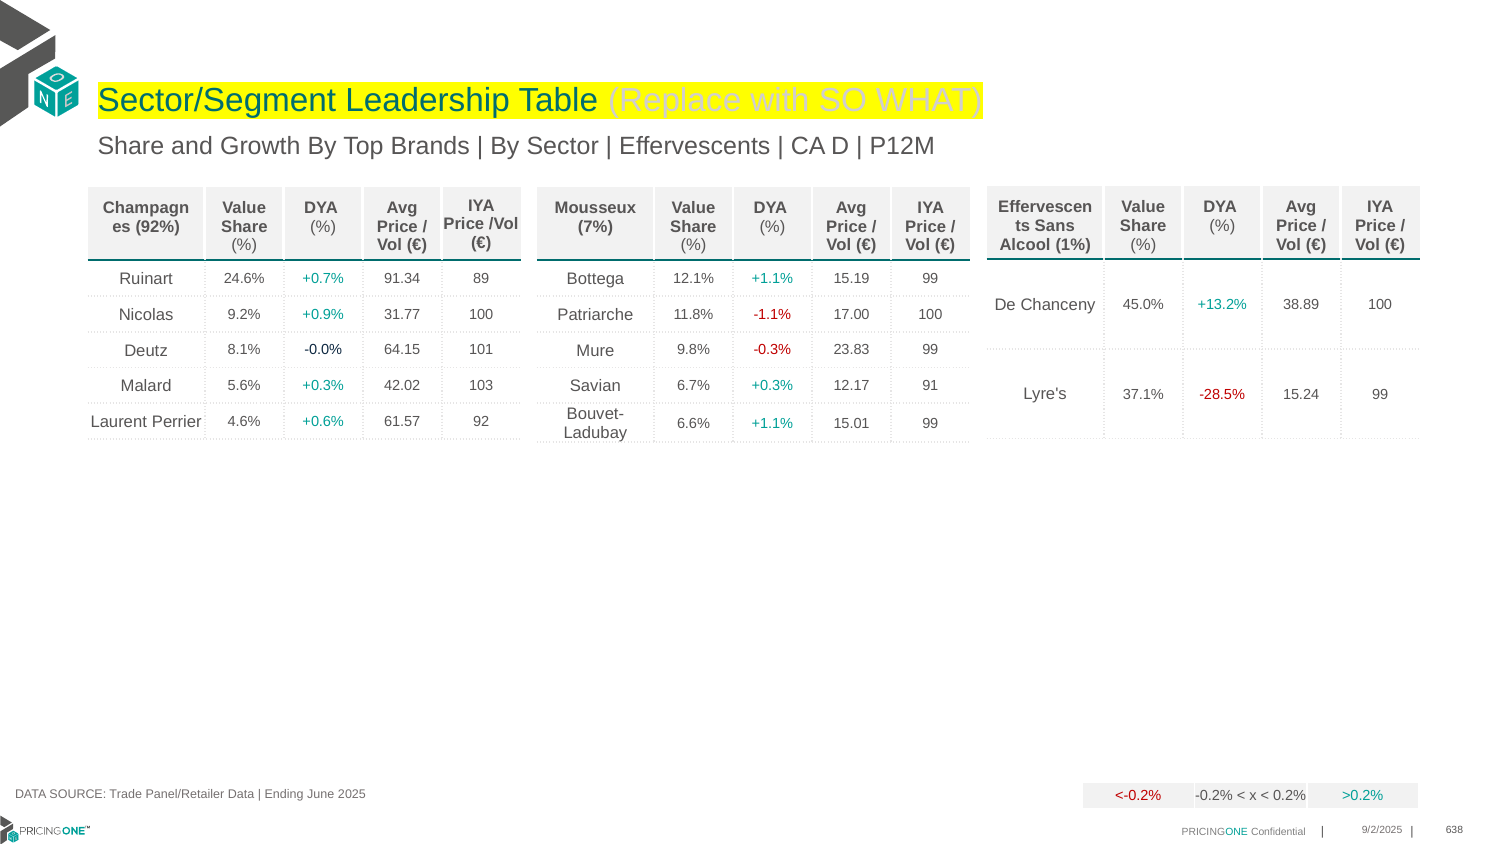

# Sector/Segment Leadership Table (Replace with SO WHAT)
Share and Growth By Top Brands | By Sector | Effervescents | CA D | P12M
| Effervescents Sans Alcool (1%) | Value Share (%) | DYA (%) | Avg Price /Vol (€) | IYA Price /Vol (€) |
| --- | --- | --- | --- | --- |
| De Chanceny | 45.0% | +13.2% | 38.89 | 100 |
| Lyre's | 37.1% | -28.5% | 15.24 | 99 |
| Champagnes (92%) | Value Share (%) | DYA (%) | Avg Price /Vol (€) | IYA Price /Vol (€) |
| --- | --- | --- | --- | --- |
| Ruinart | 24.6% | +0.7% | 91.34 | 89 |
| Nicolas | 9.2% | +0.9% | 31.77 | 100 |
| Deutz | 8.1% | -0.0% | 64.15 | 101 |
| Malard | 5.6% | +0.3% | 42.02 | 103 |
| Laurent Perrier | 4.6% | +0.6% | 61.57 | 92 |
| Mousseux (7%) | Value Share (%) | DYA (%) | Avg Price /Vol (€) | IYA Price /Vol (€) |
| --- | --- | --- | --- | --- |
| Bottega | 12.1% | +1.1% | 15.19 | 99 |
| Patriarche | 11.8% | -1.1% | 17.00 | 100 |
| Mure | 9.8% | -0.3% | 23.83 | 99 |
| Savian | 6.7% | +0.3% | 12.17 | 91 |
| Bouvet-Ladubay | 6.6% | +1.1% | 15.01 | 99 |
DATA SOURCE: Trade Panel/Retailer Data | Ending June 2025
| <-0.2% | -0.2% < x < 0.2% | >0.2% |
| --- | --- | --- |

9/2/2025
638